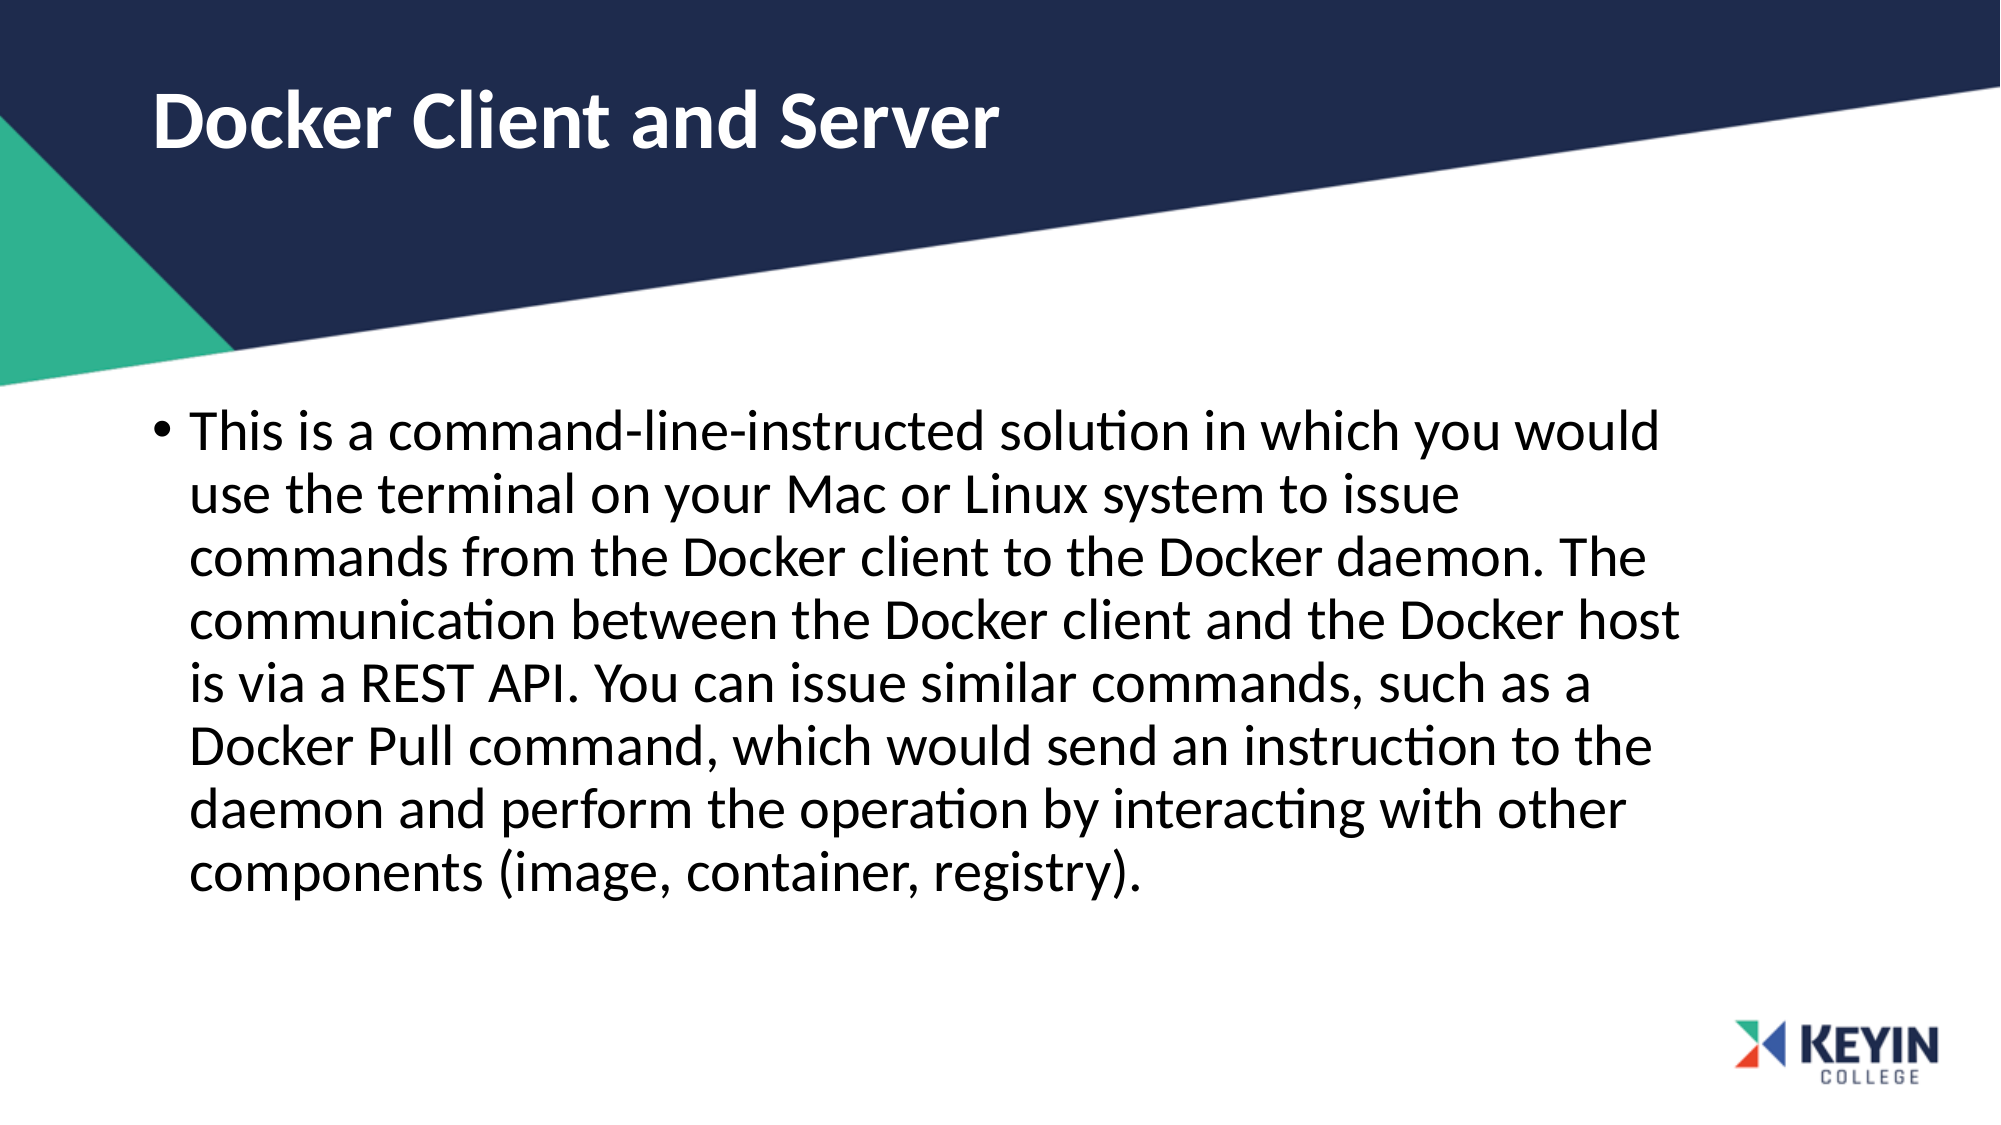

# Docker Client and Server
This is a command-line-instructed solution in which you would use the terminal on your Mac or Linux system to issue commands from the Docker client to the Docker daemon. The communication between the Docker client and the Docker host is via a REST API. You can issue similar commands, such as a Docker Pull command, which would send an instruction to the daemon and perform the operation by interacting with other components (image, container, registry).